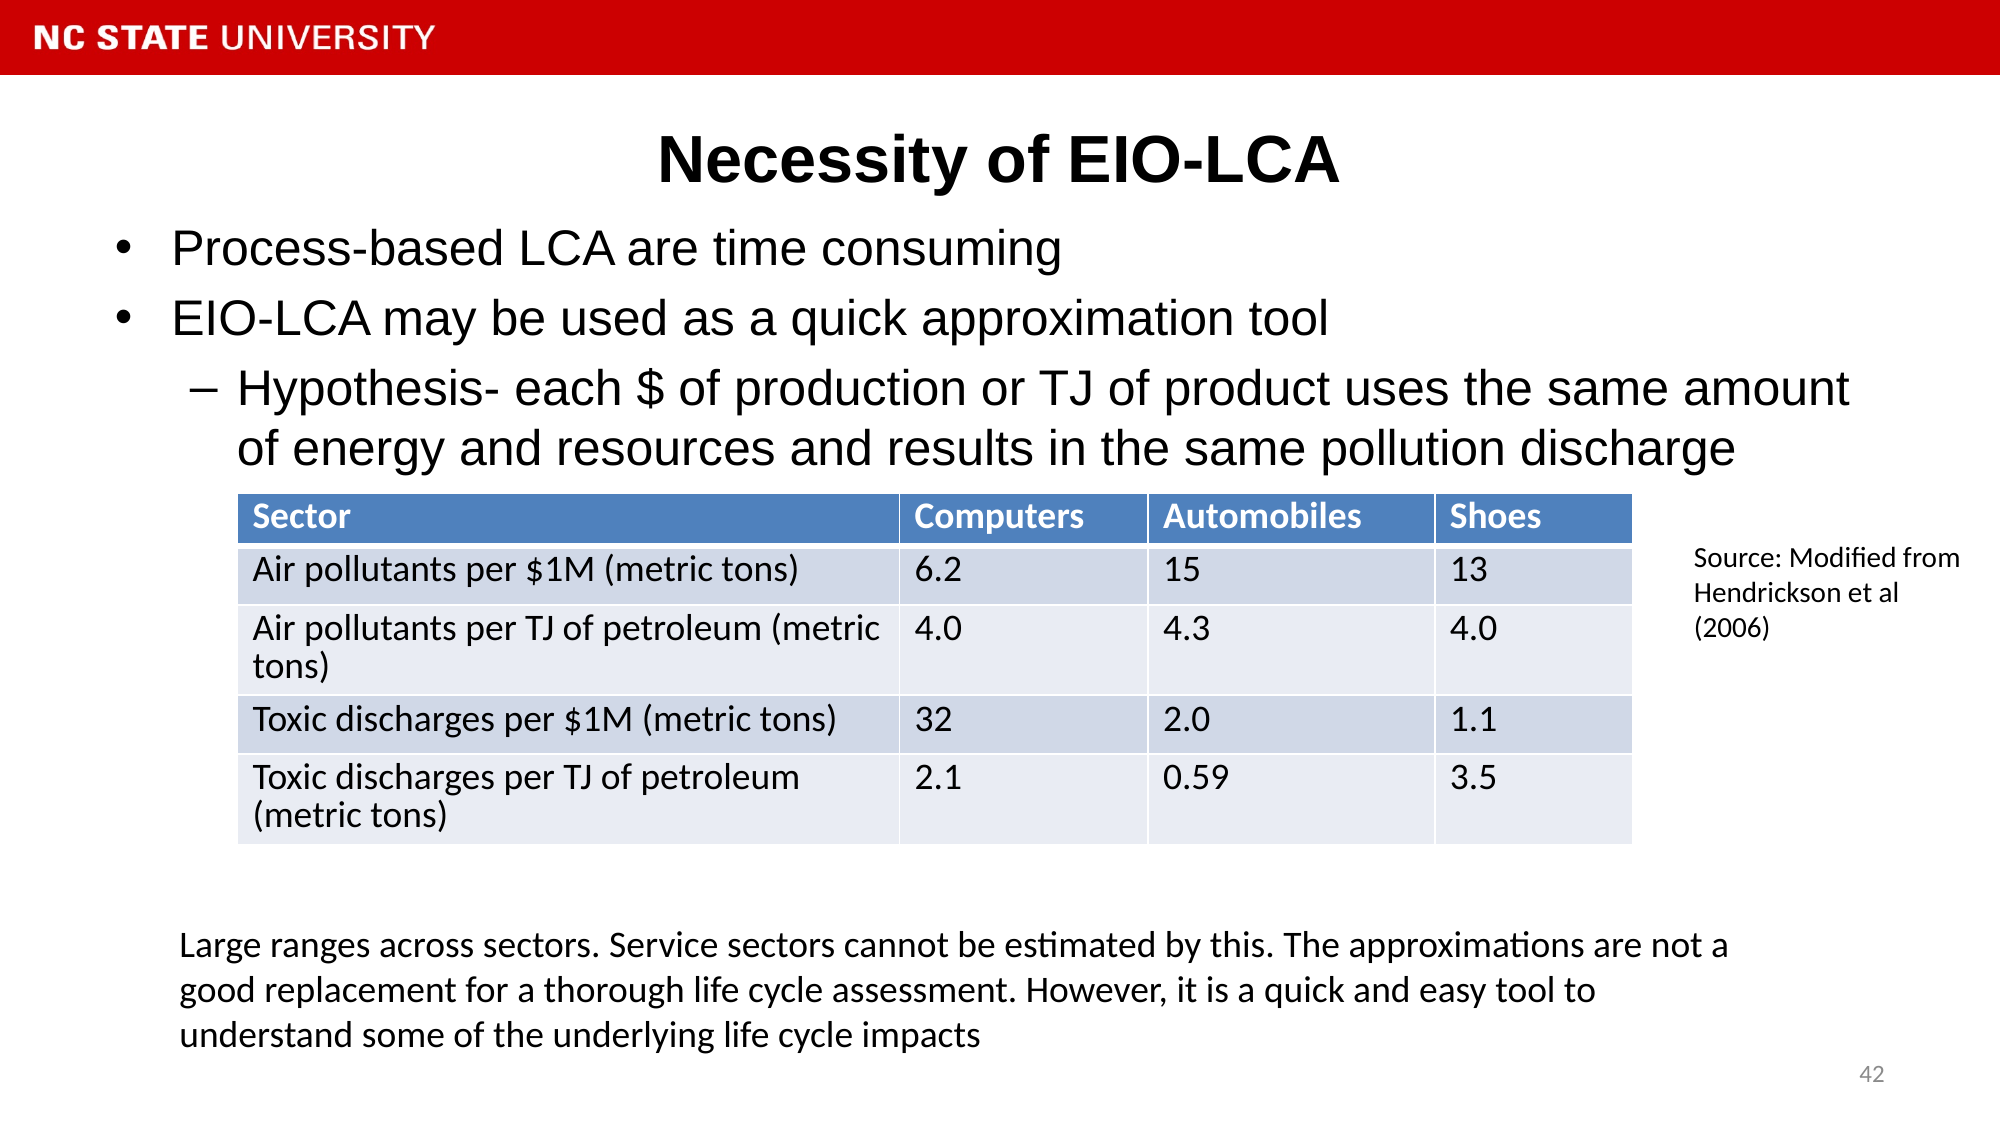

# Necessity of EIO-LCA
Process-based LCA are time consuming
EIO-LCA may be used as a quick approximation tool
Hypothesis- each $ of production or TJ of product uses the same amount of energy and resources and results in the same pollution discharge
| Sector | Computers | Automobiles | Shoes |
| --- | --- | --- | --- |
| Air pollutants per $1M (metric tons) | 6.2 | 15 | 13 |
| Air pollutants per TJ of petroleum (metric tons) | 4.0 | 4.3 | 4.0 |
| Toxic discharges per $1M (metric tons) | 32 | 2.0 | 1.1 |
| Toxic discharges per TJ of petroleum (metric tons) | 2.1 | 0.59 | 3.5 |
Source: Modified from Hendrickson et al (2006)
Large ranges across sectors. Service sectors cannot be estimated by this. The approximations are not a good replacement for a thorough life cycle assessment. However, it is a quick and easy tool to understand some of the underlying life cycle impacts
42